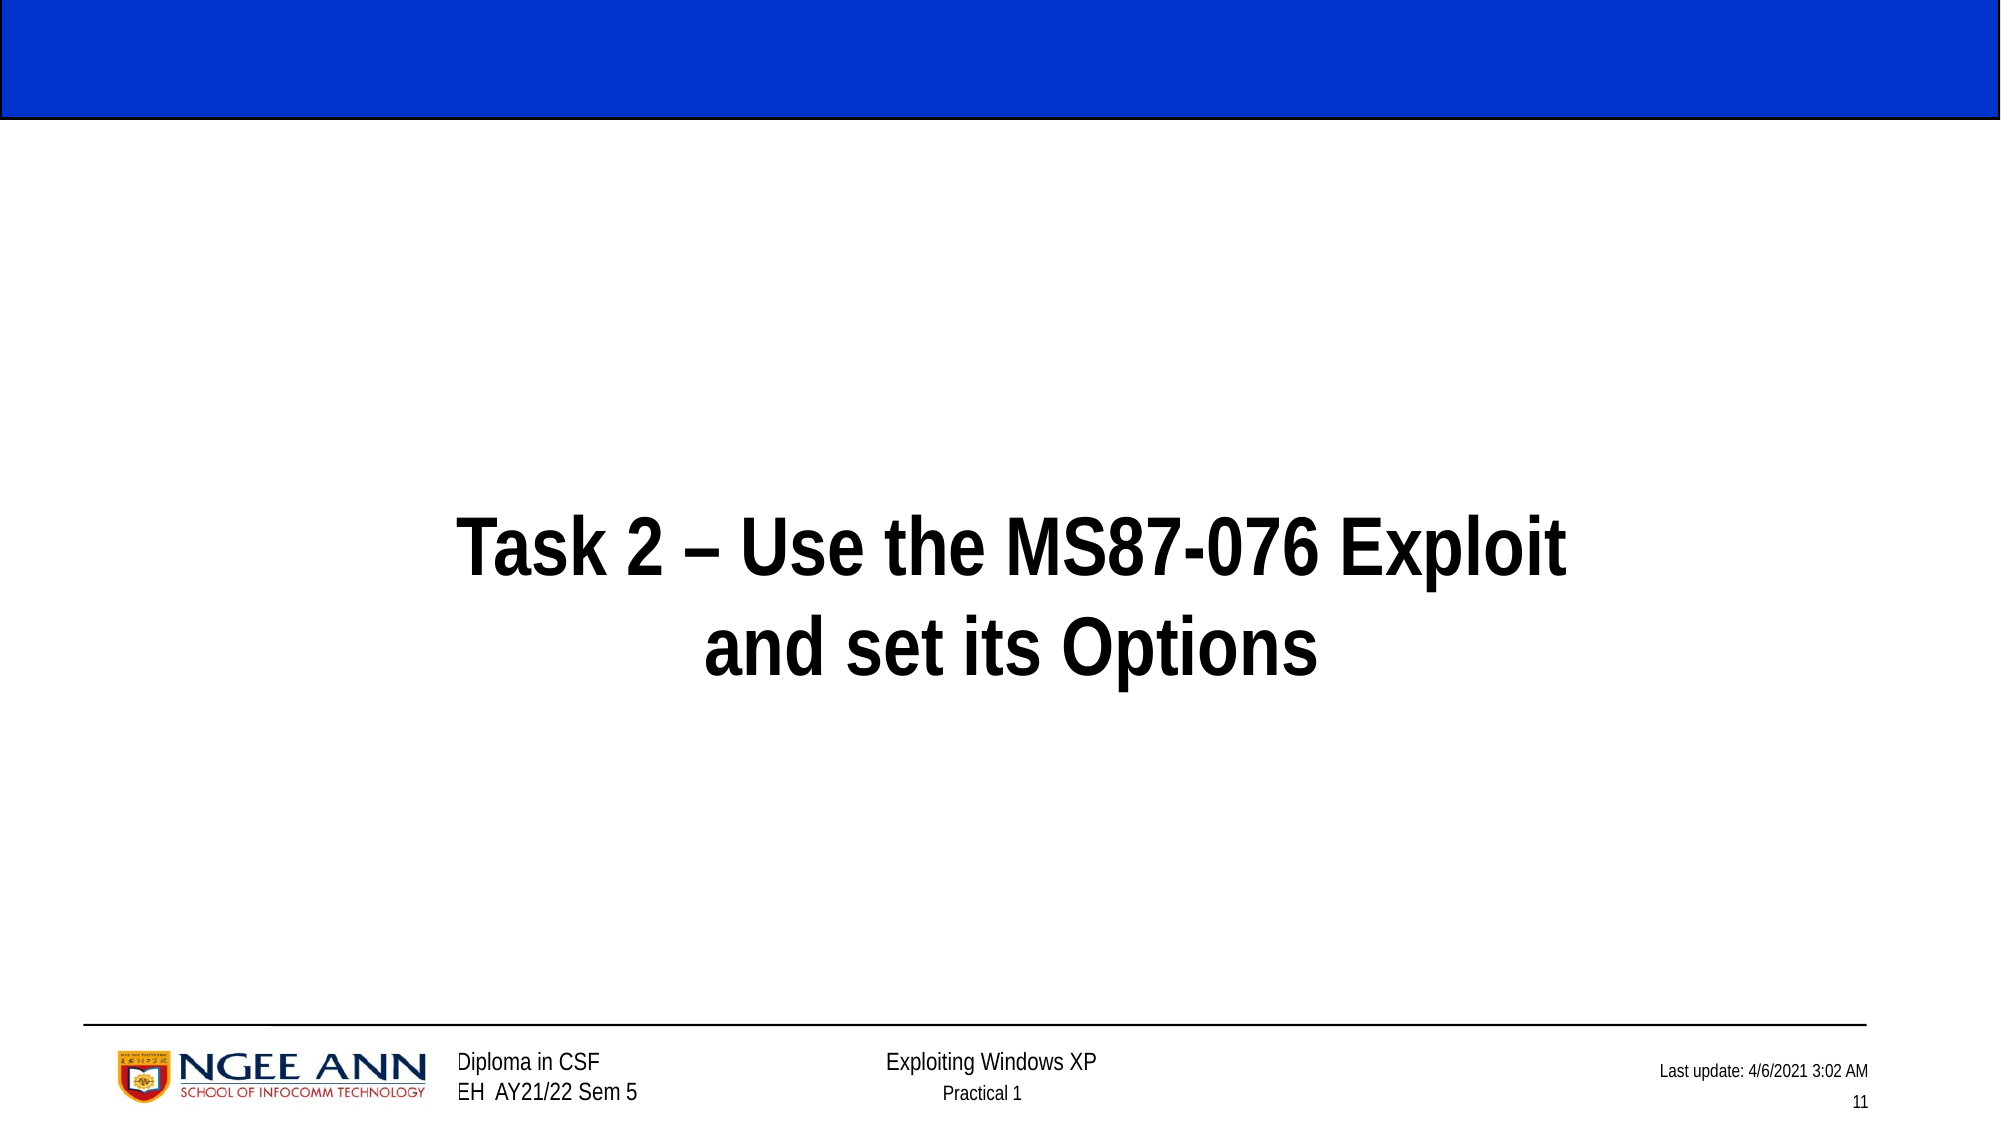

Task 2 – Use the MS87-076 Exploit and set its Options